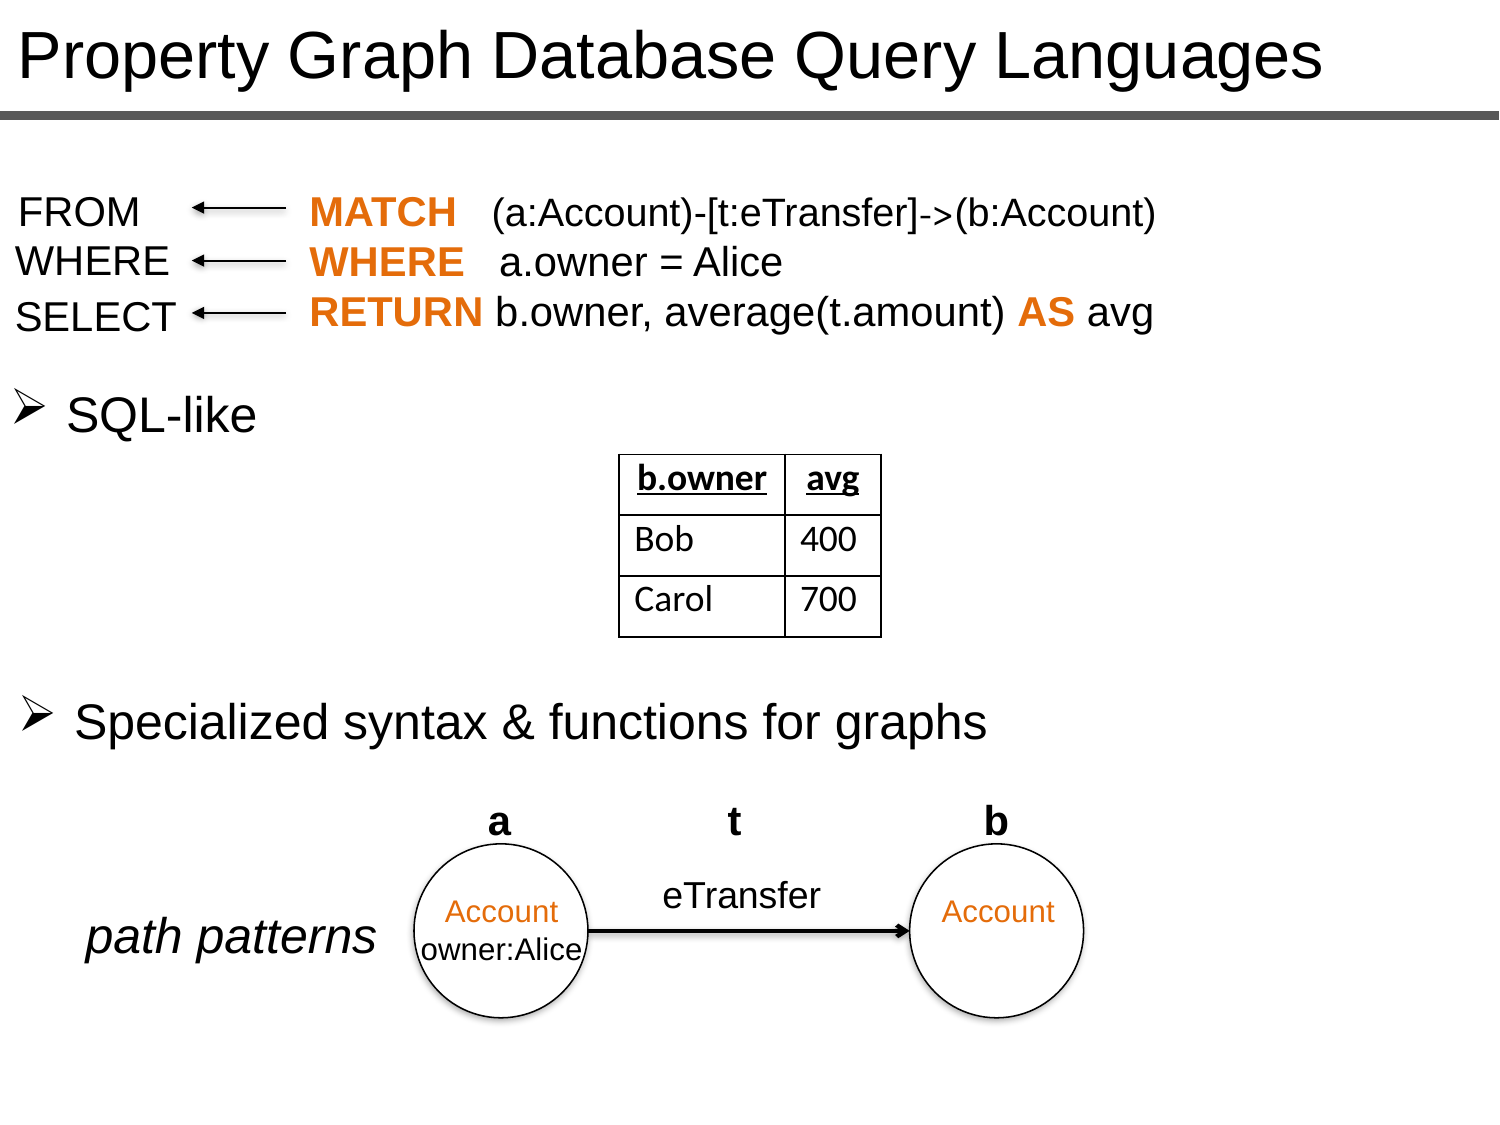

Property Graph Database Query Languages
FROM
MATCH   (a:Account)-[t:eTransfer]->(b:Account)
WHERE   a.owner = Alice
RETURN b.owner, average(t.amount) AS avg
WHERE
SELECT
SQL-like
| b.owner | avg |
| --- | --- |
| Bob | 400 |
| Carol | 700 |
Specialized syntax & functions for graphs
a
t
b

eTransfer
Account
owner:Alice
Account
path patterns